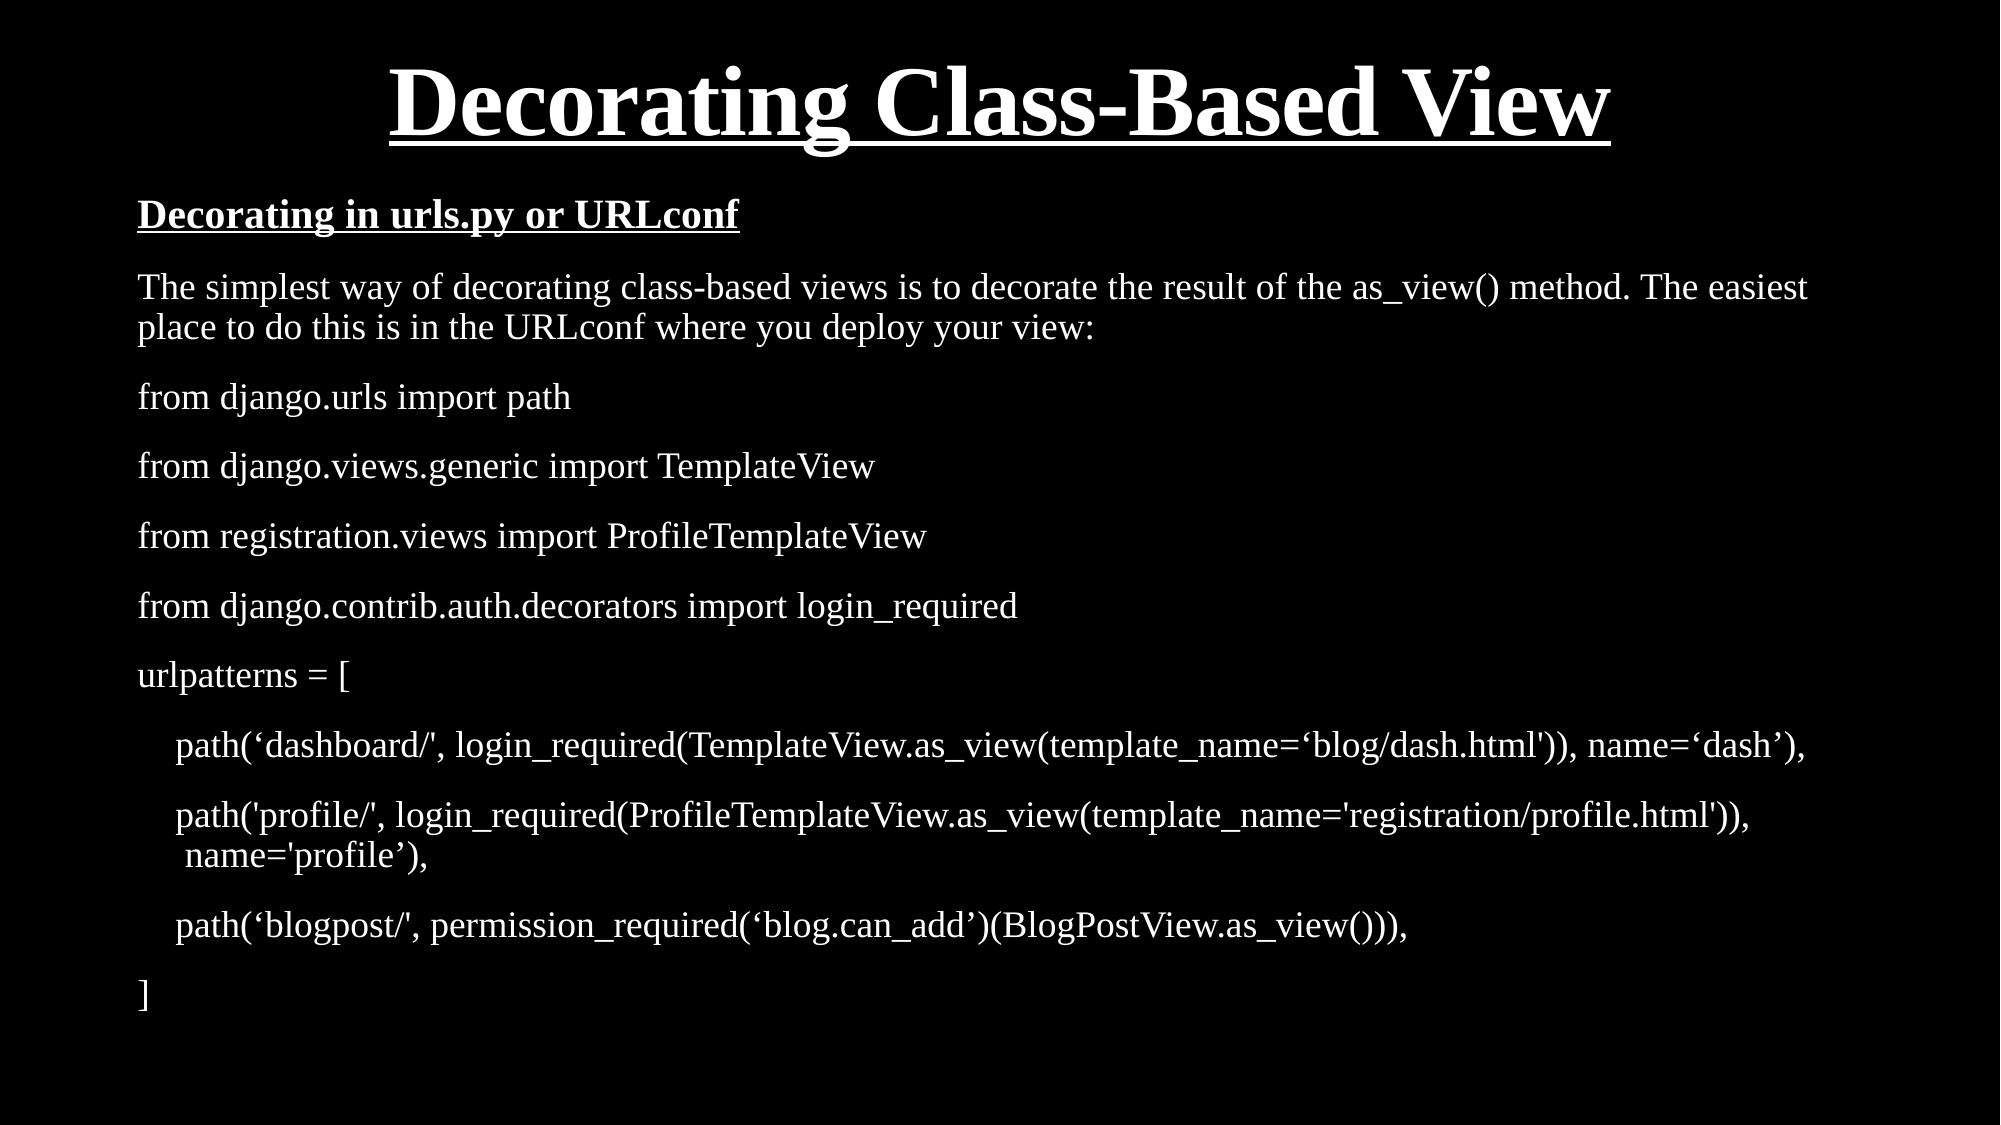

# Decorating Class-Based View
Decorating in urls.py or URLconf
The simplest way of decorating class-based views is to decorate the result of the as_view() method. The easiest place to do this is in the URLconf where you deploy your view:
from django.urls import path
from django.views.generic import TemplateView
from registration.views import ProfileTemplateView
from django.contrib.auth.decorators import login_required
urlpatterns = [
    path(‘dashboard/', login_required(TemplateView.as_view(template_name=‘blog/dash.html')), name=‘dash’),
    path('profile/', login_required(ProfileTemplateView.as_view(template_name='registration/profile.html')),
     name='profile’),
    path(‘blogpost/', permission_required(‘blog.can_add’)(BlogPostView.as_view())),
]